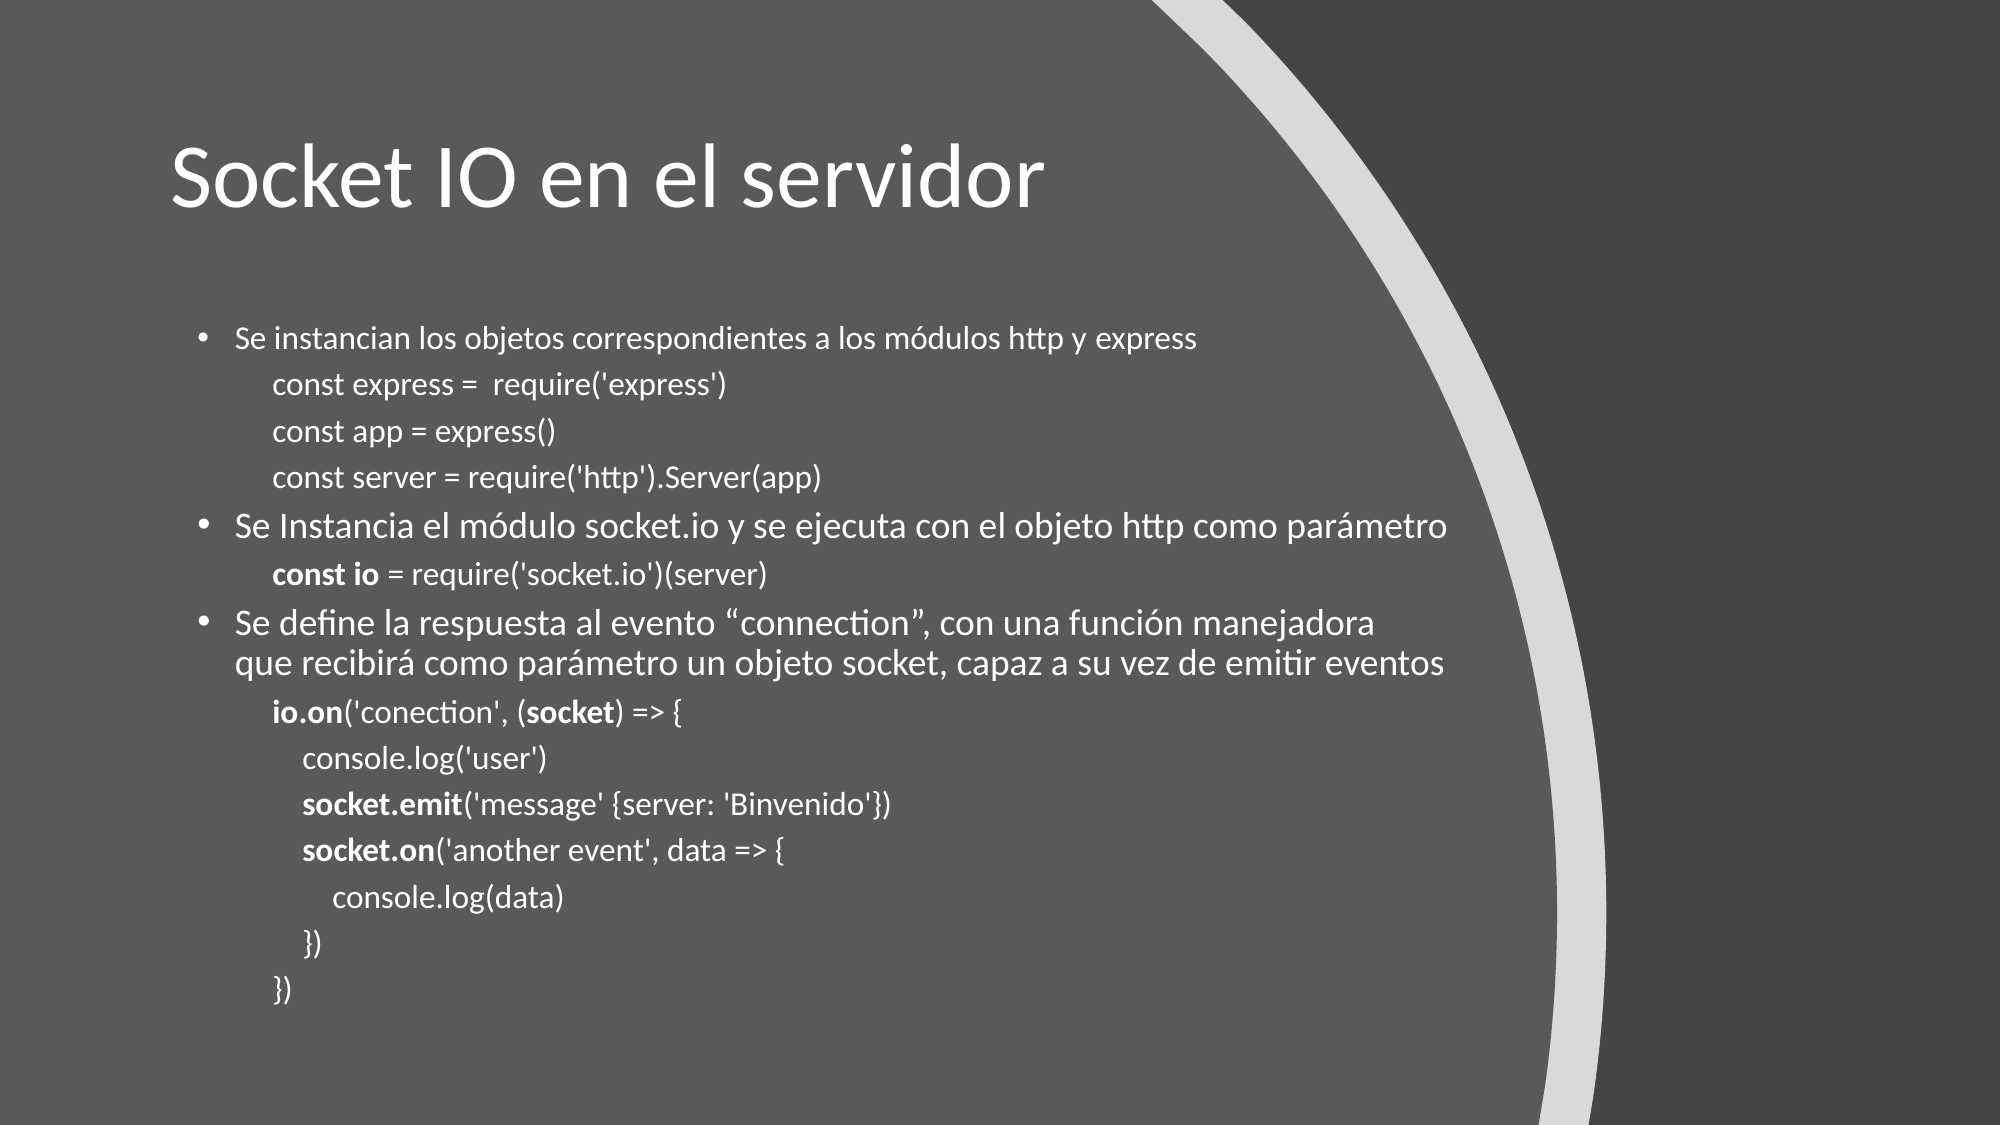

# Socket IO en el servidor
Se instancian los objetos correspondientes a los módulos http y express
const express =  require('express')
const app = express()
const server = require('http').Server(app)
Se Instancia el módulo socket.io y se ejecuta con el objeto http como parámetro
const io = require('socket.io')(server)
Se define la respuesta al evento “connection”, con una función manejadora
que recibirá como parámetro un objeto socket, capaz a su vez de emitir eventos
io.on('conection', (socket) => {
    console.log('user')
    socket.emit('message' {server: 'Binvenido'})
    socket.on('another event', data => {
        console.log(data)
    })
})